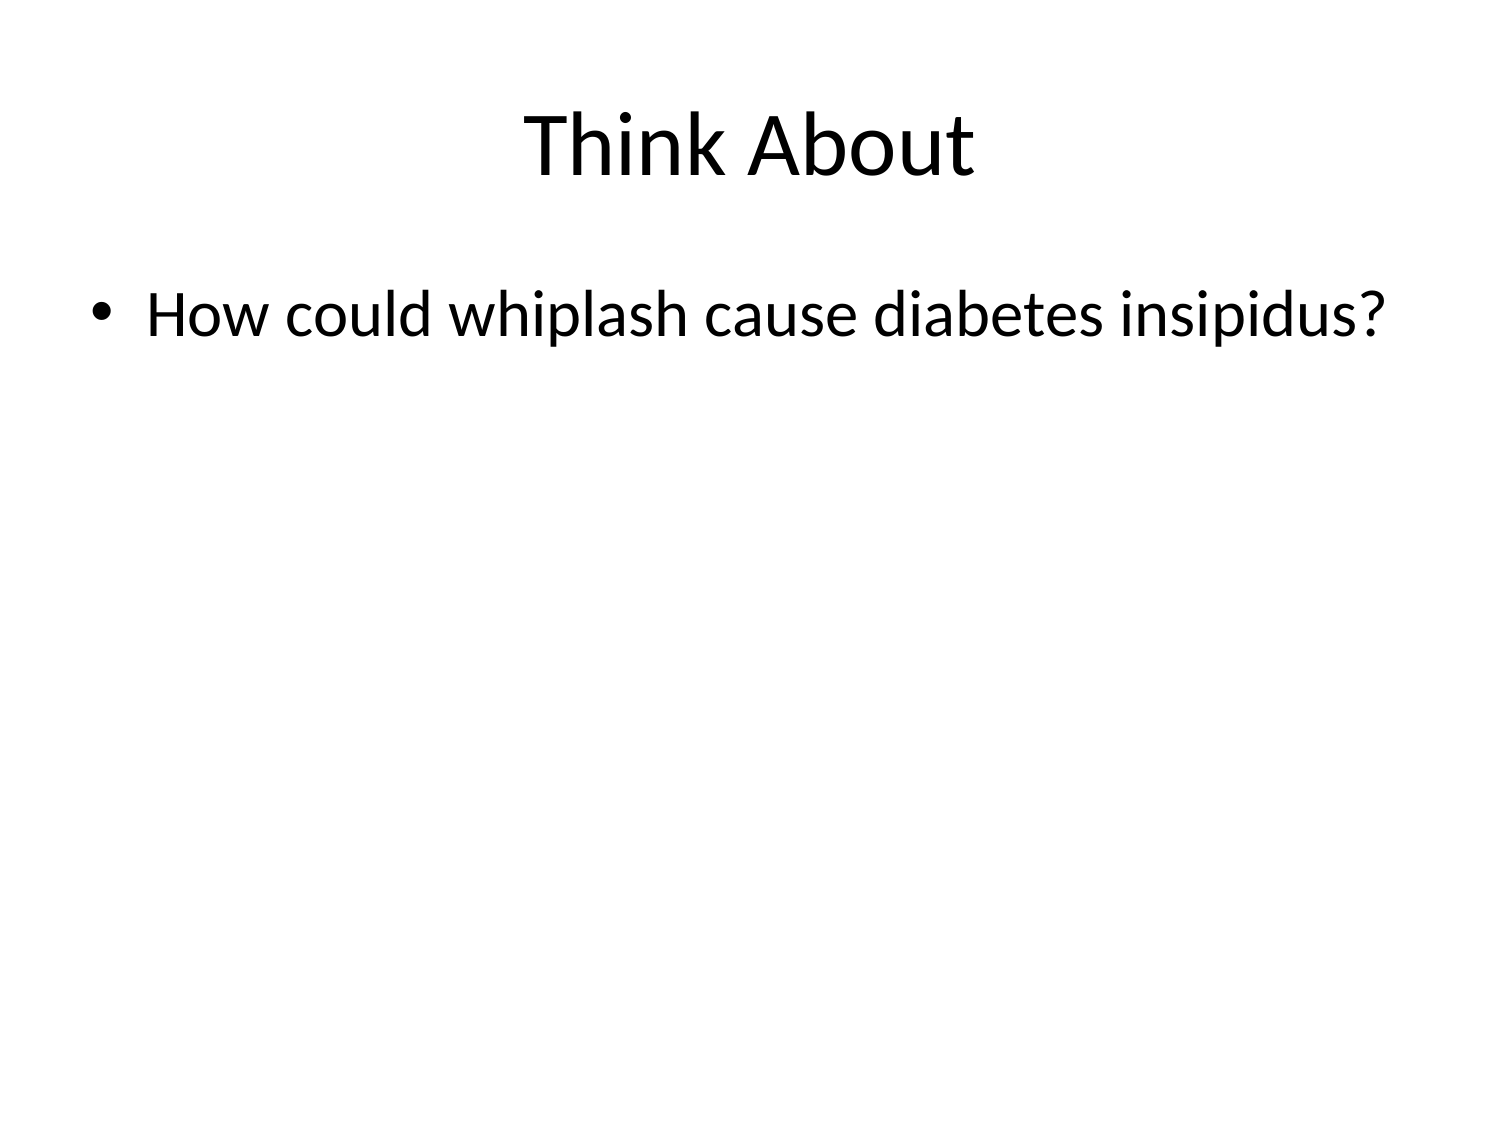

# Think About
How could whiplash cause diabetes insipidus?